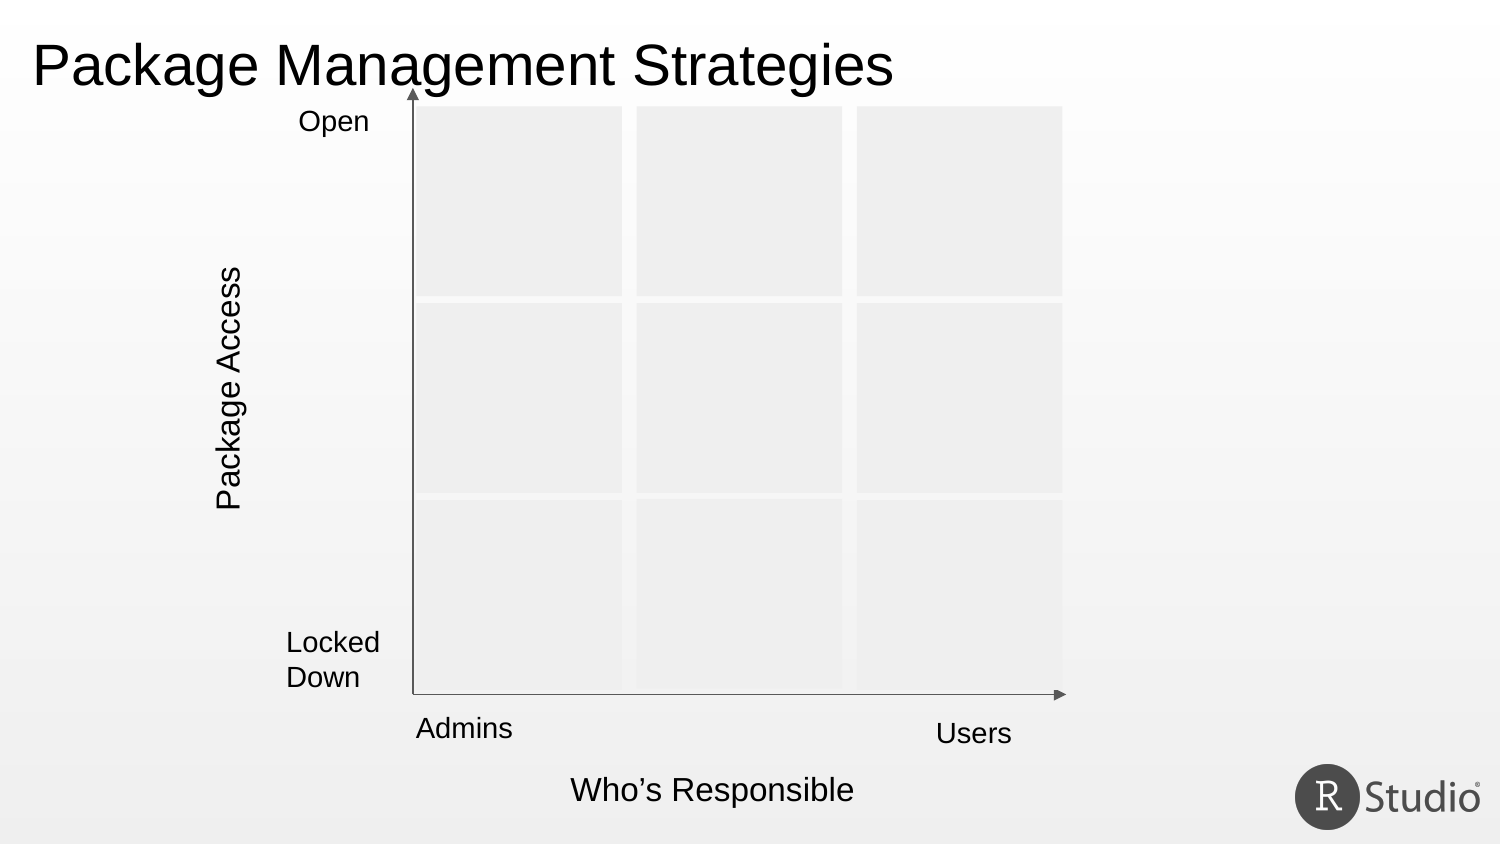

# Package Management Strategies
Open

Package Access

Locked Down
Admins
Users
Who’s Responsible